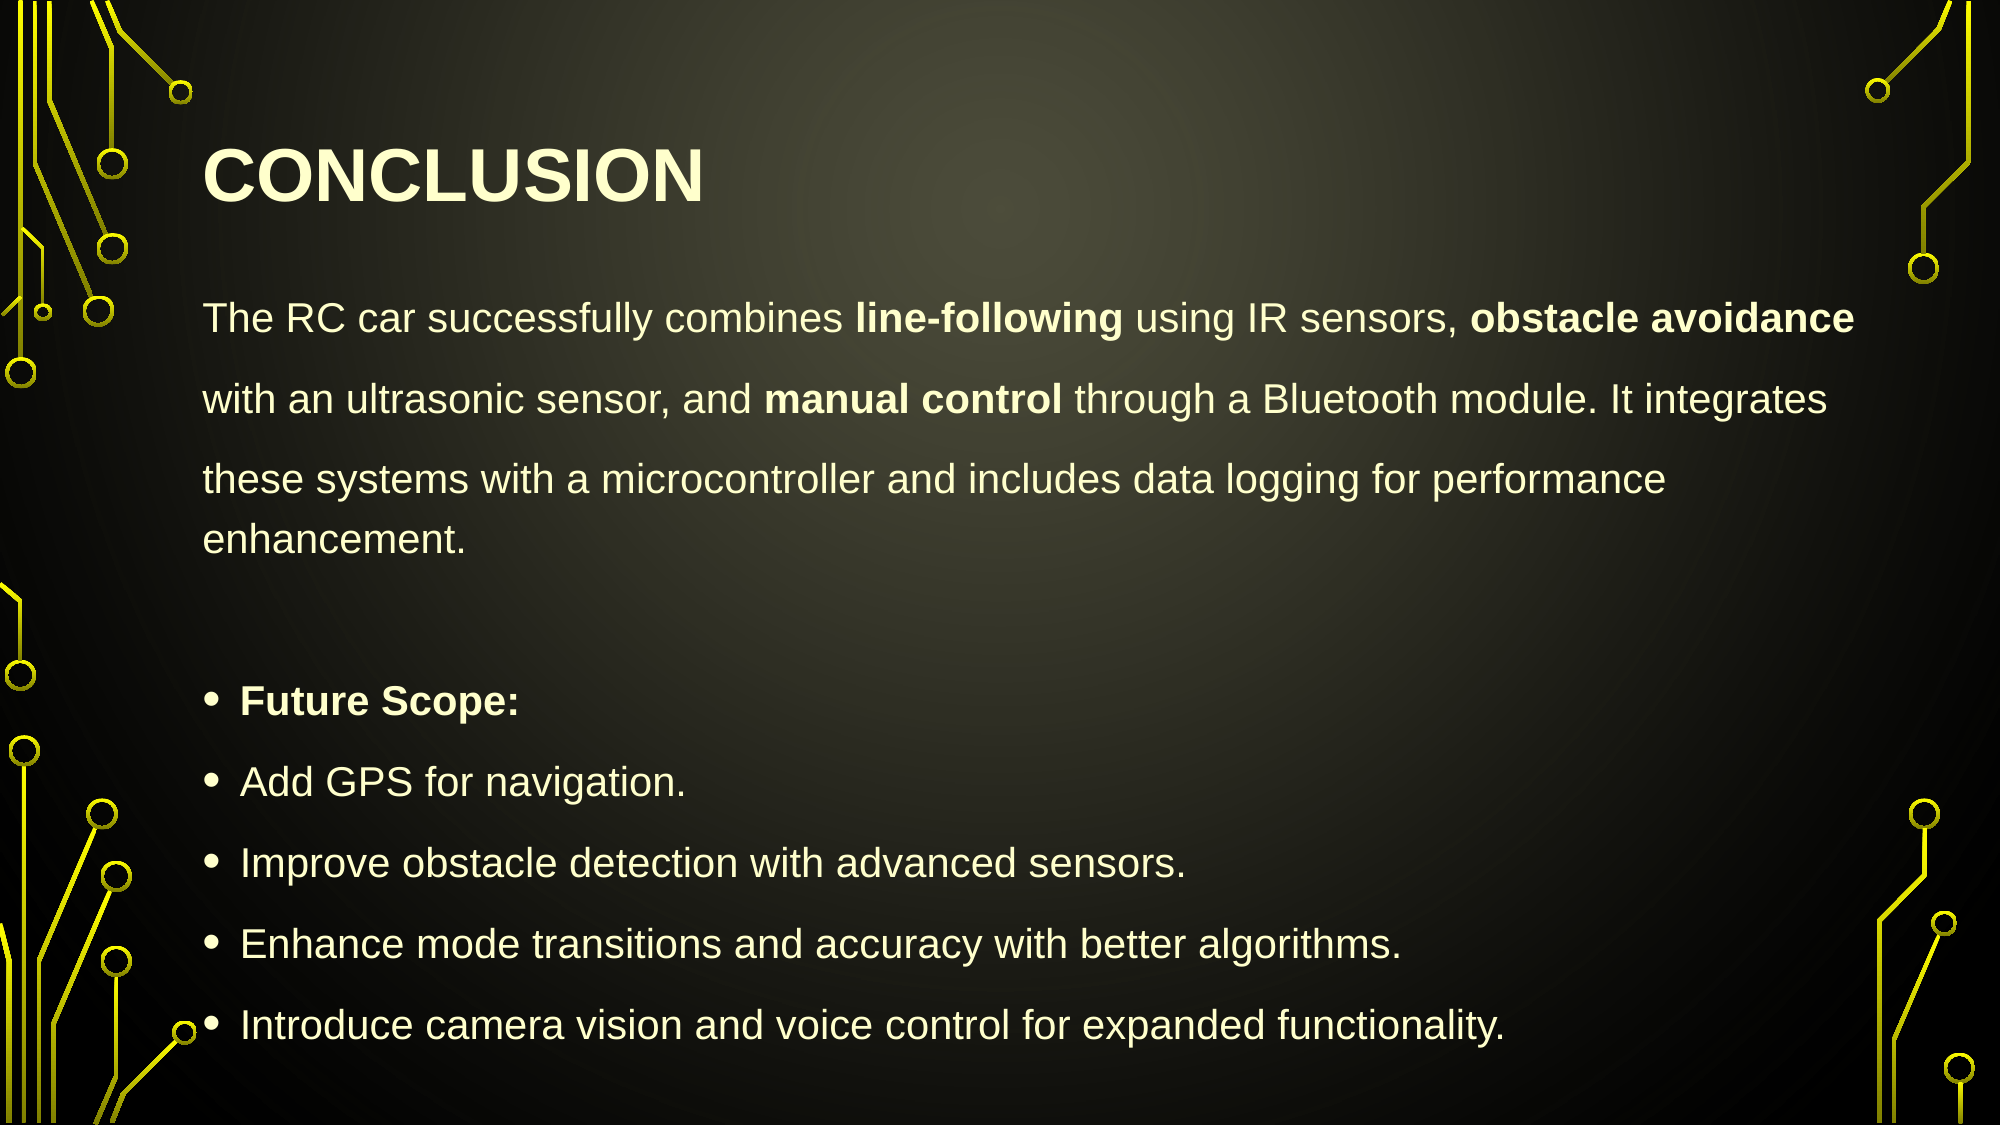

# Conclusion
The RC car successfully combines line-following using IR sensors, obstacle avoidance
with an ultrasonic sensor, and manual control through a Bluetooth module. It integrates
these systems with a microcontroller and includes data logging for performance enhancement.

Future Scope:
Add GPS for navigation.
Improve obstacle detection with advanced sensors.
Enhance mode transitions and accuracy with better algorithms.
Introduce camera vision and voice control for expanded functionality.